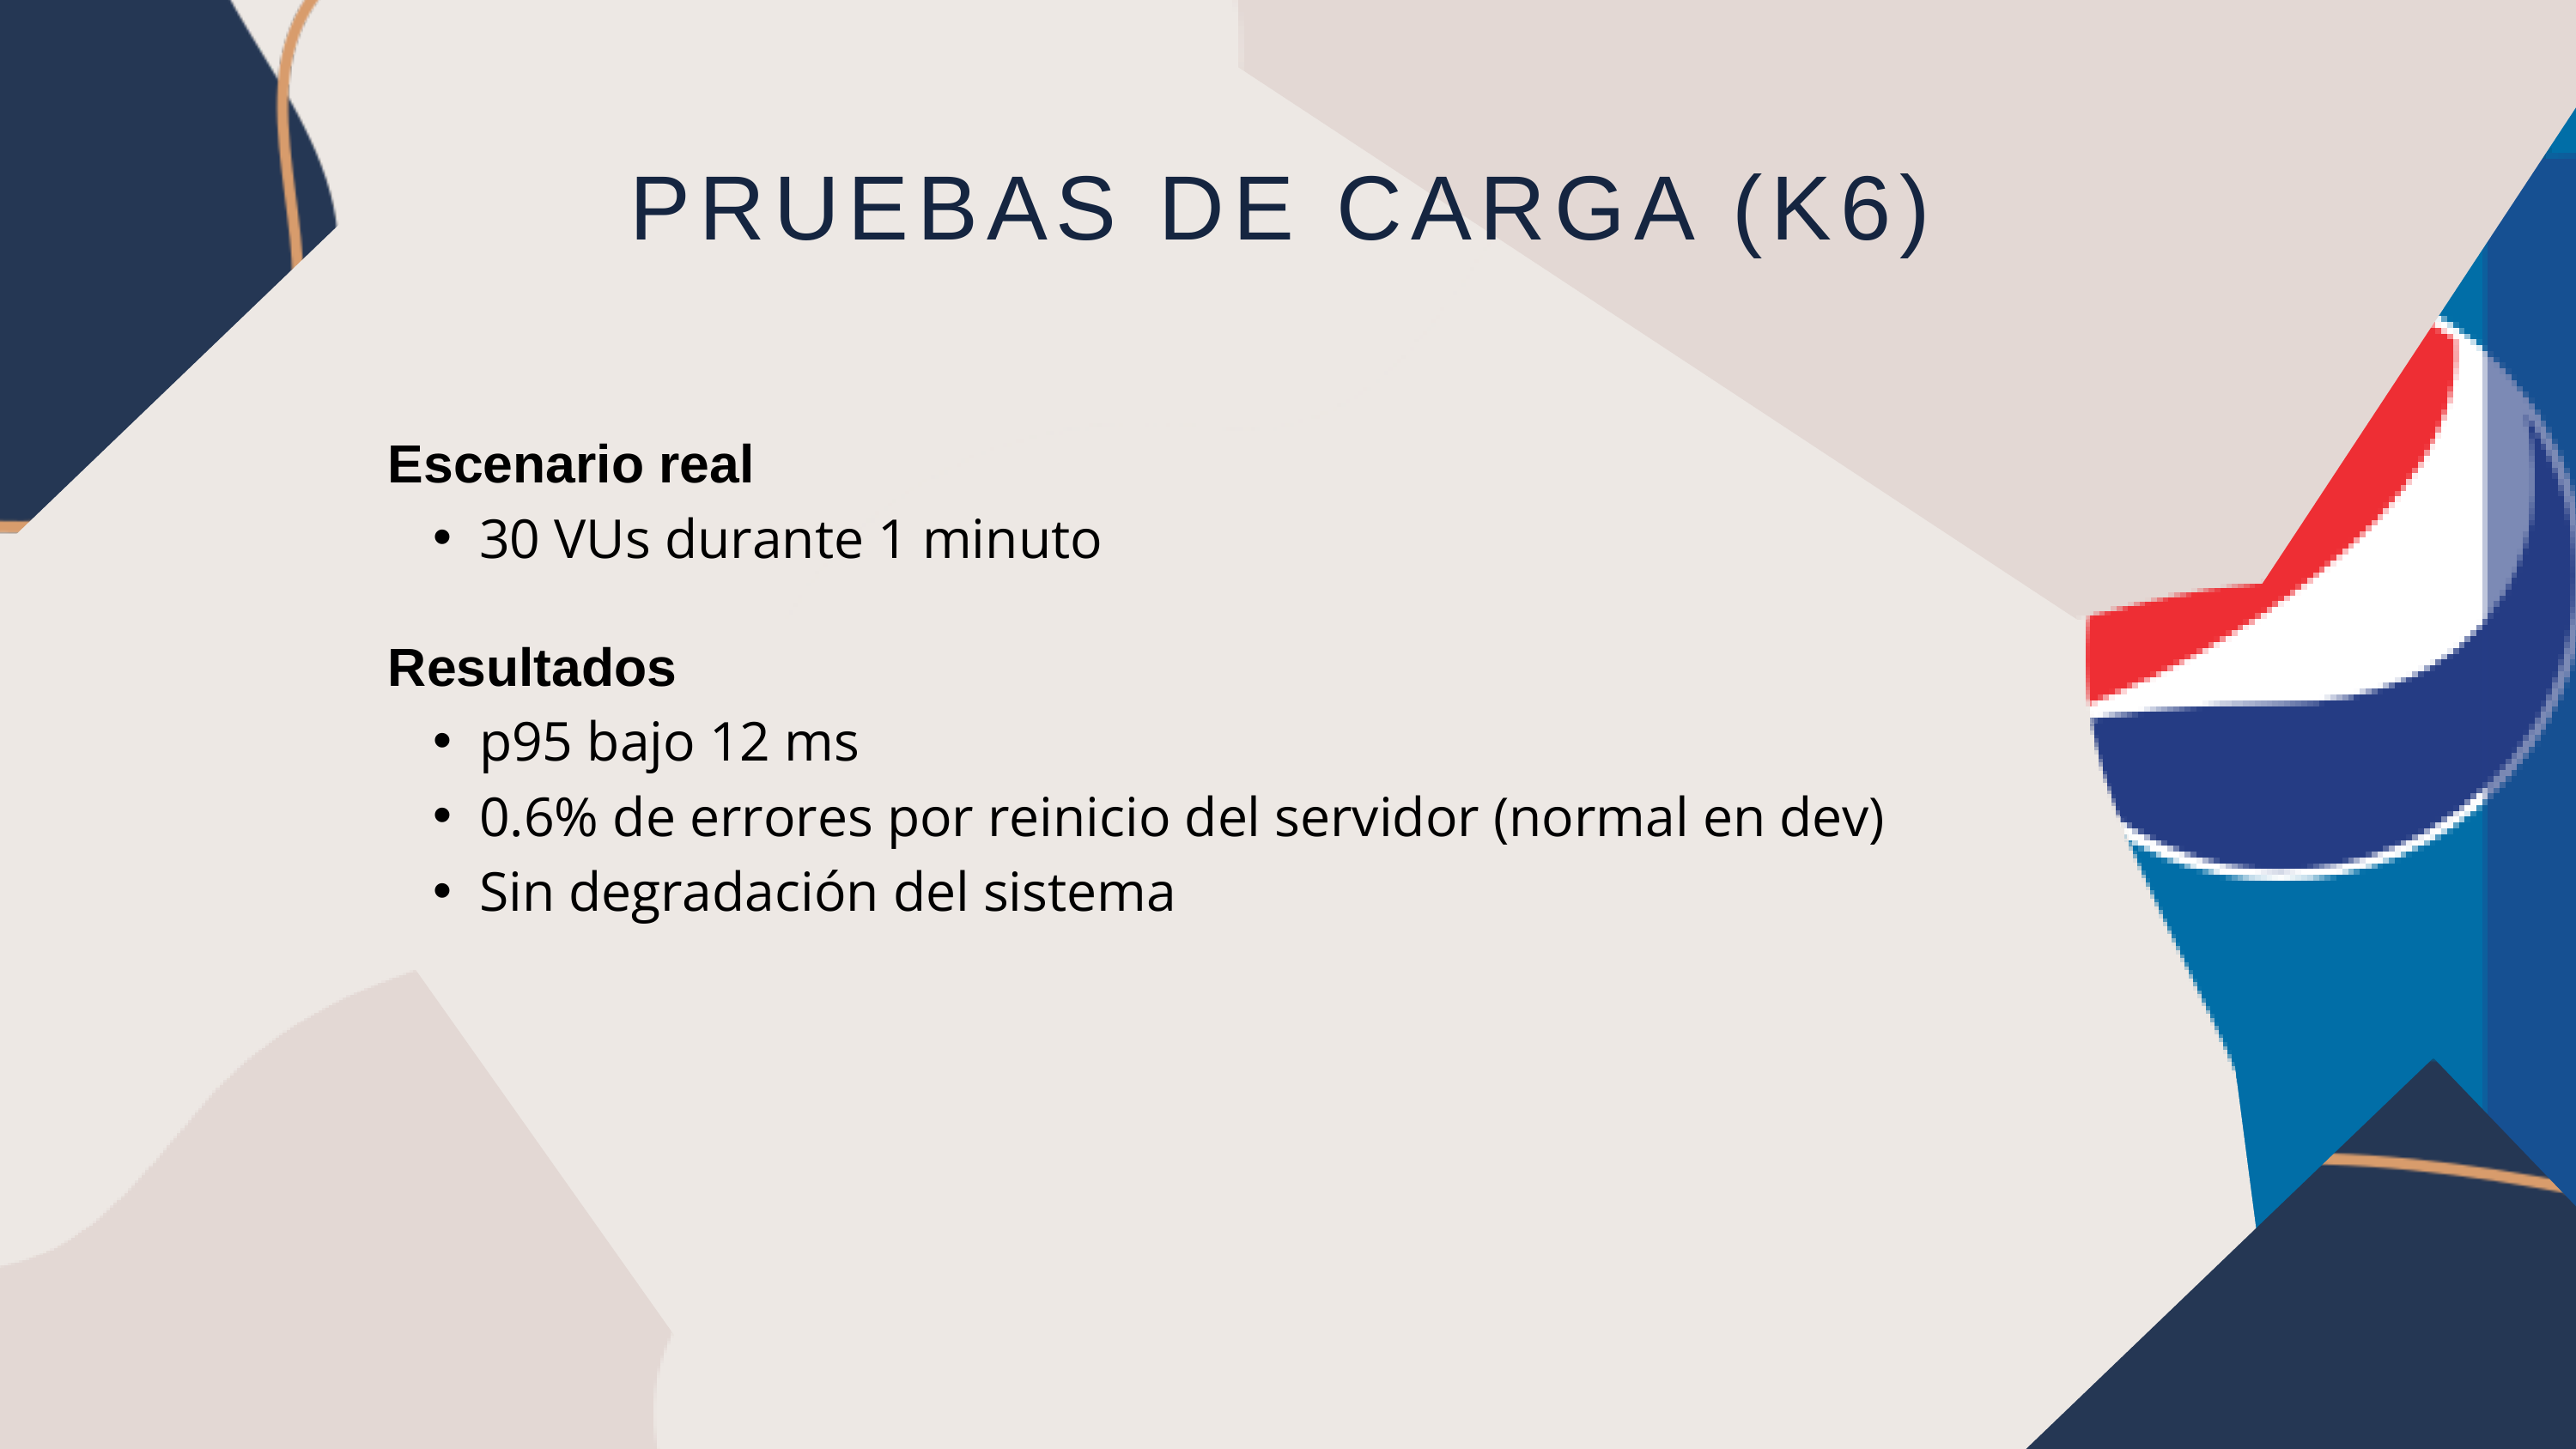

PRUEBAS DE CARGA (K6)
Escenario real
30 VUs durante 1 minuto
Resultados
p95 bajo 12 ms
0.6% de errores por reinicio del servidor (normal en dev)
Sin degradación del sistema